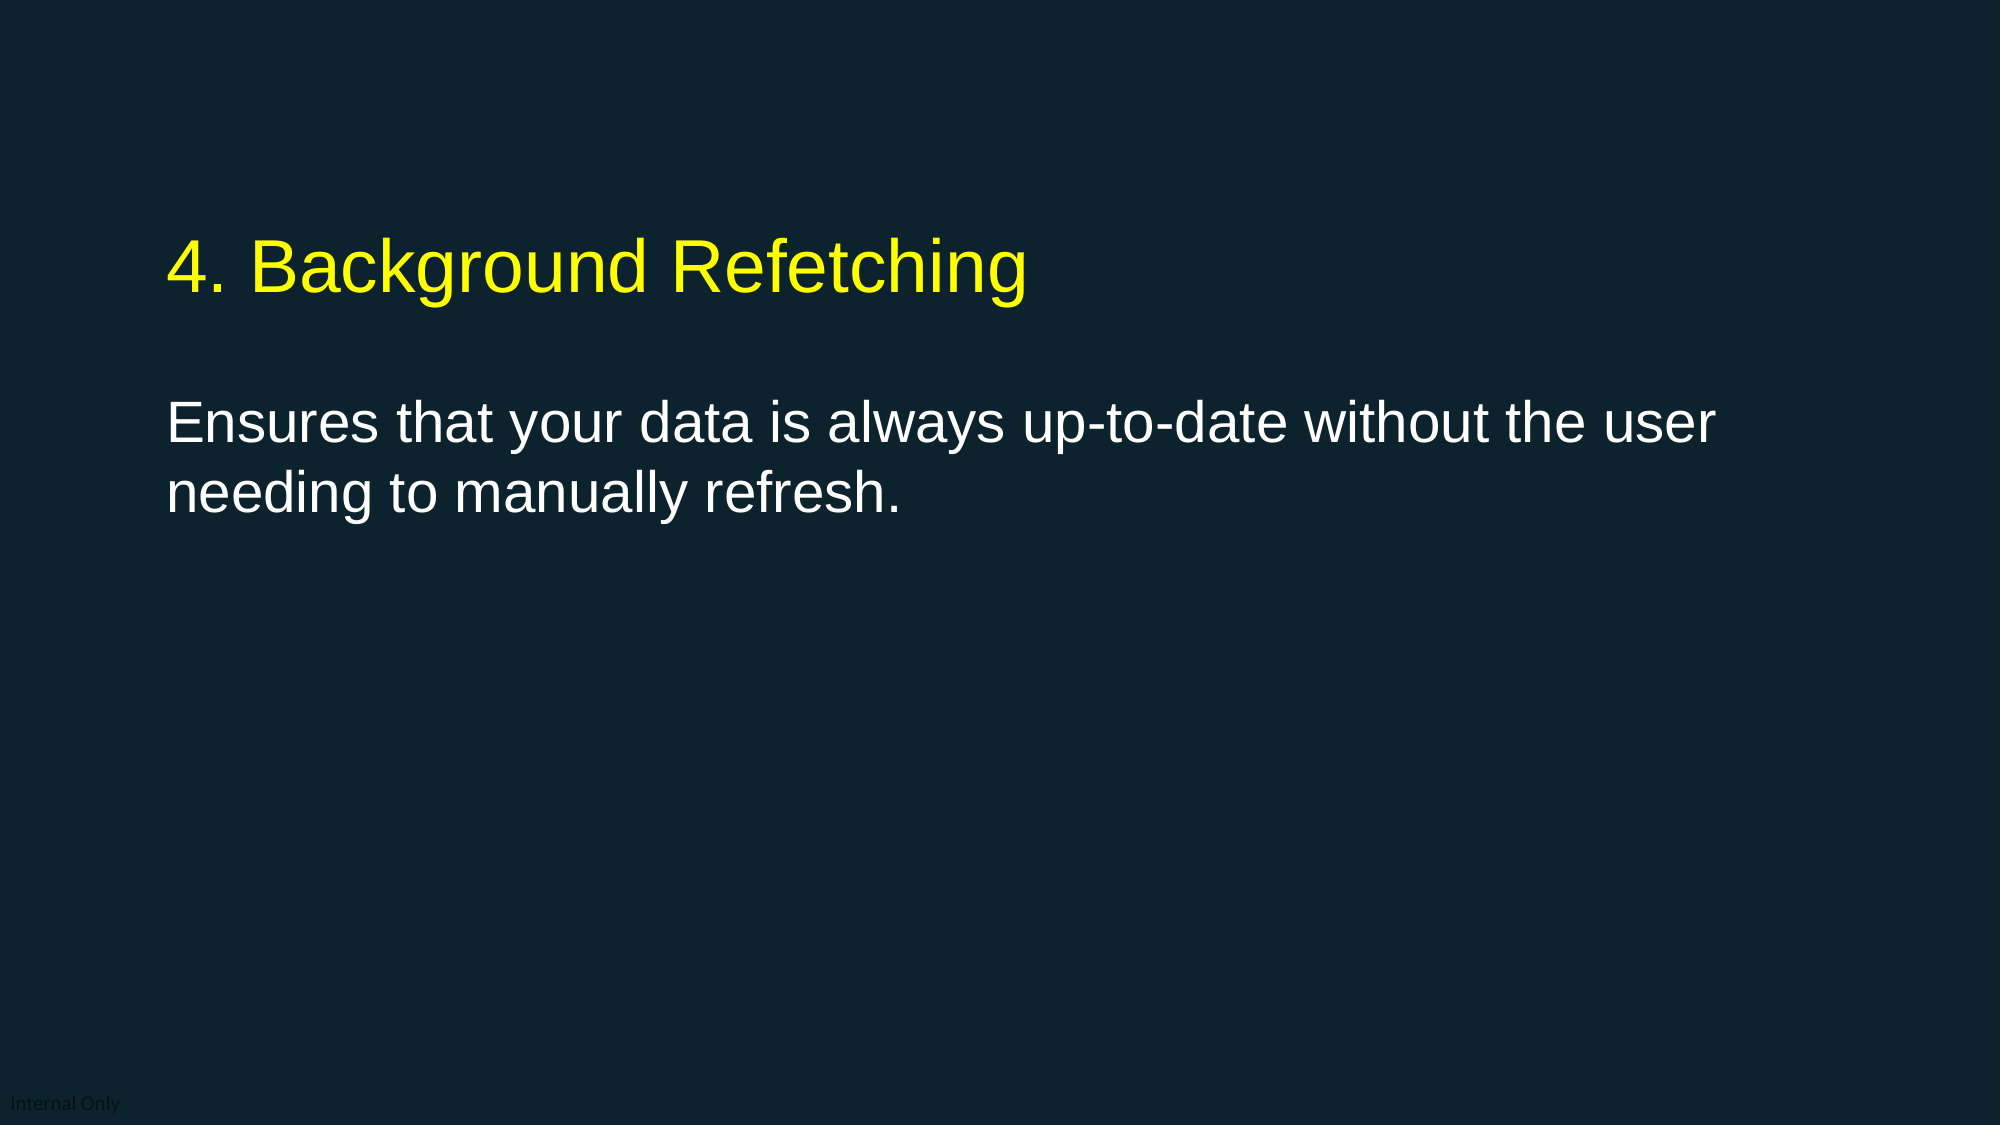

4. Background Refetching
Ensures that your data is always up-to-date without the user needing to manually refresh.